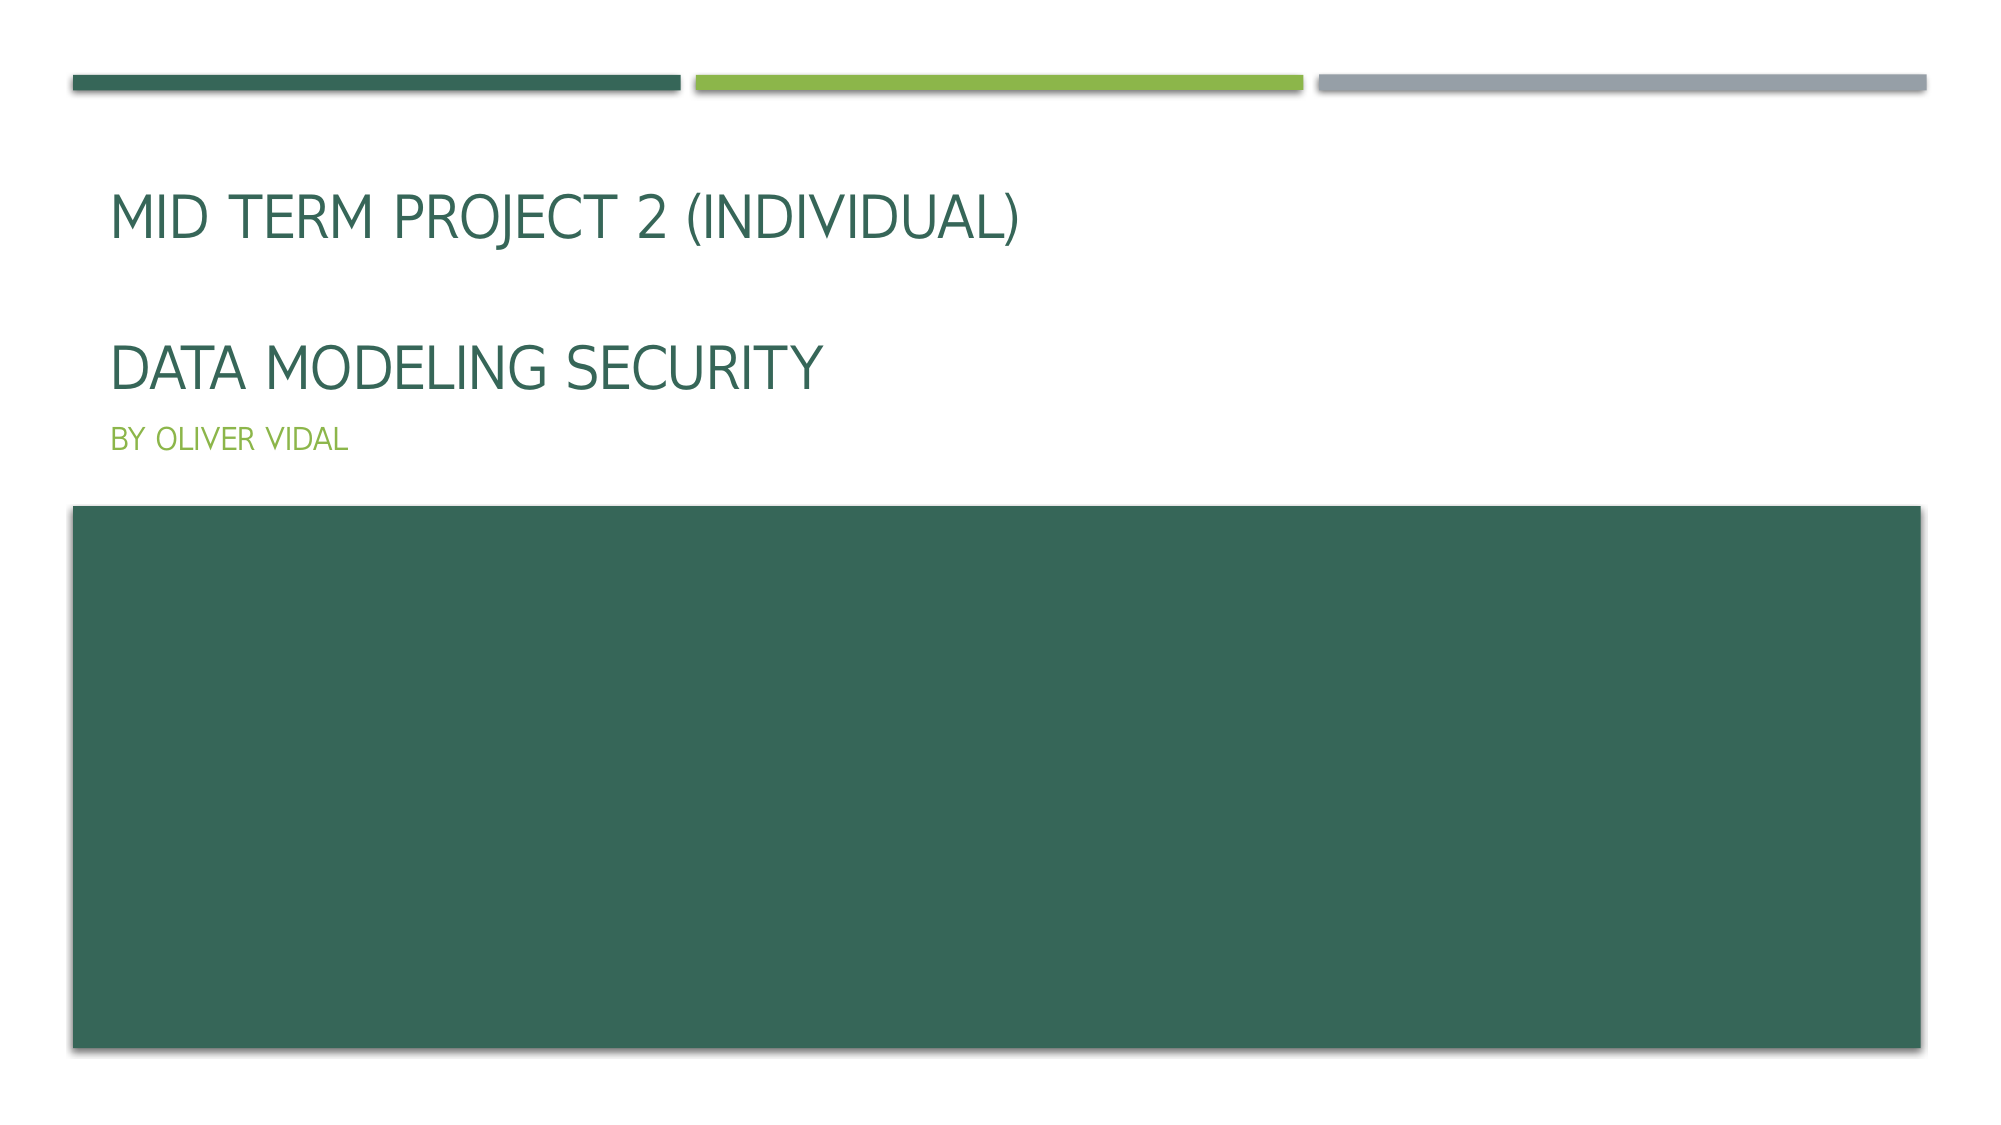

# Mid term project 2 (individual) Data modeling security
By Oliver Vidal